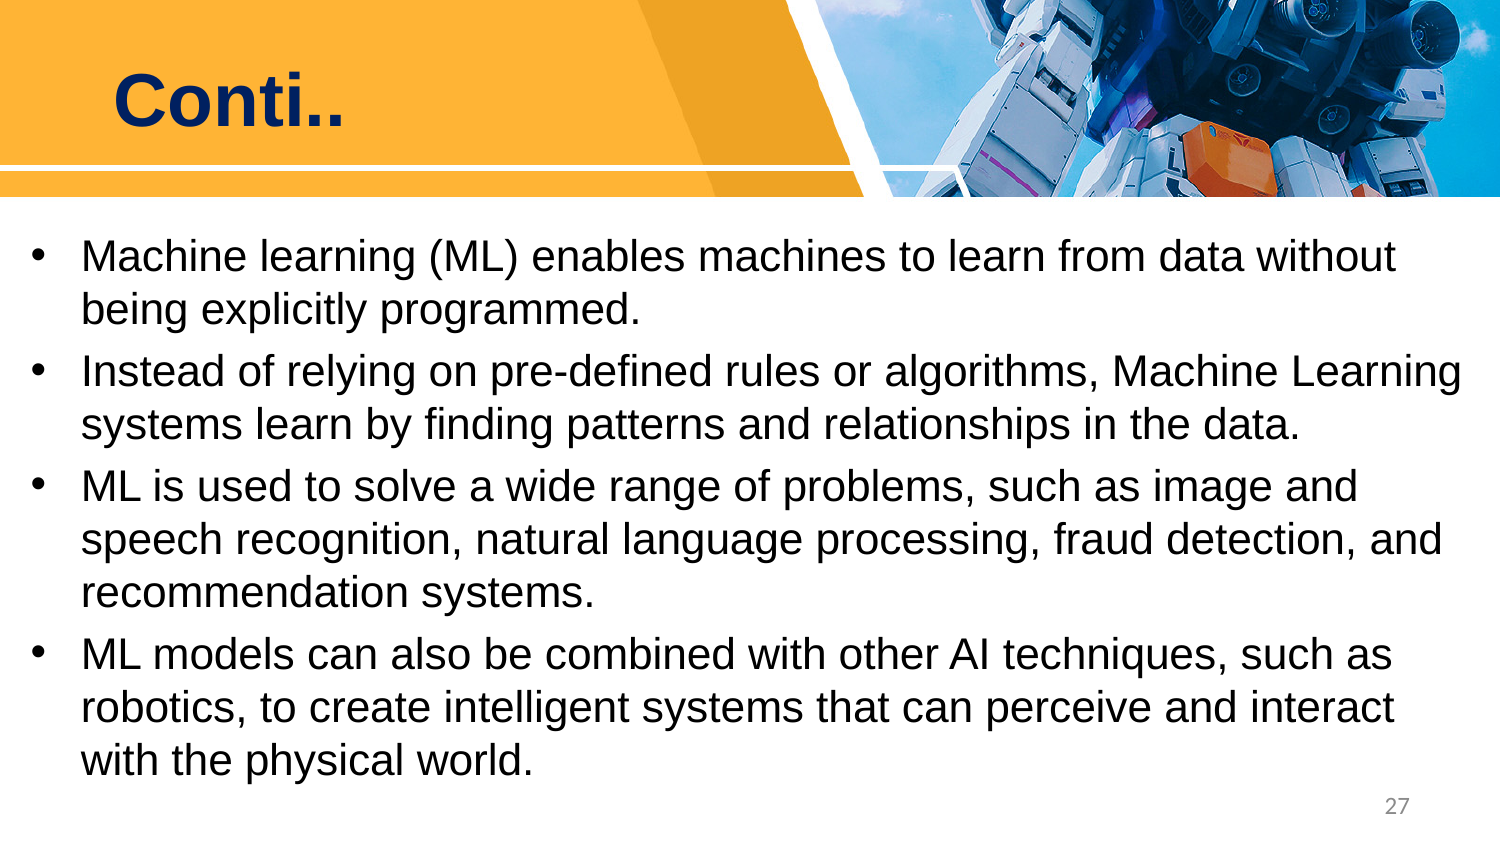

# Conti..
Machine learning (ML) enables machines to learn from data without being explicitly programmed.
Instead of relying on pre-defined rules or algorithms, Machine Learning systems learn by finding patterns and relationships in the data.
ML is used to solve a wide range of problems, such as image and speech recognition, natural language processing, fraud detection, and recommendation systems.
ML models can also be combined with other AI techniques, such as robotics, to create intelligent systems that can perceive and interact with the physical world.

27